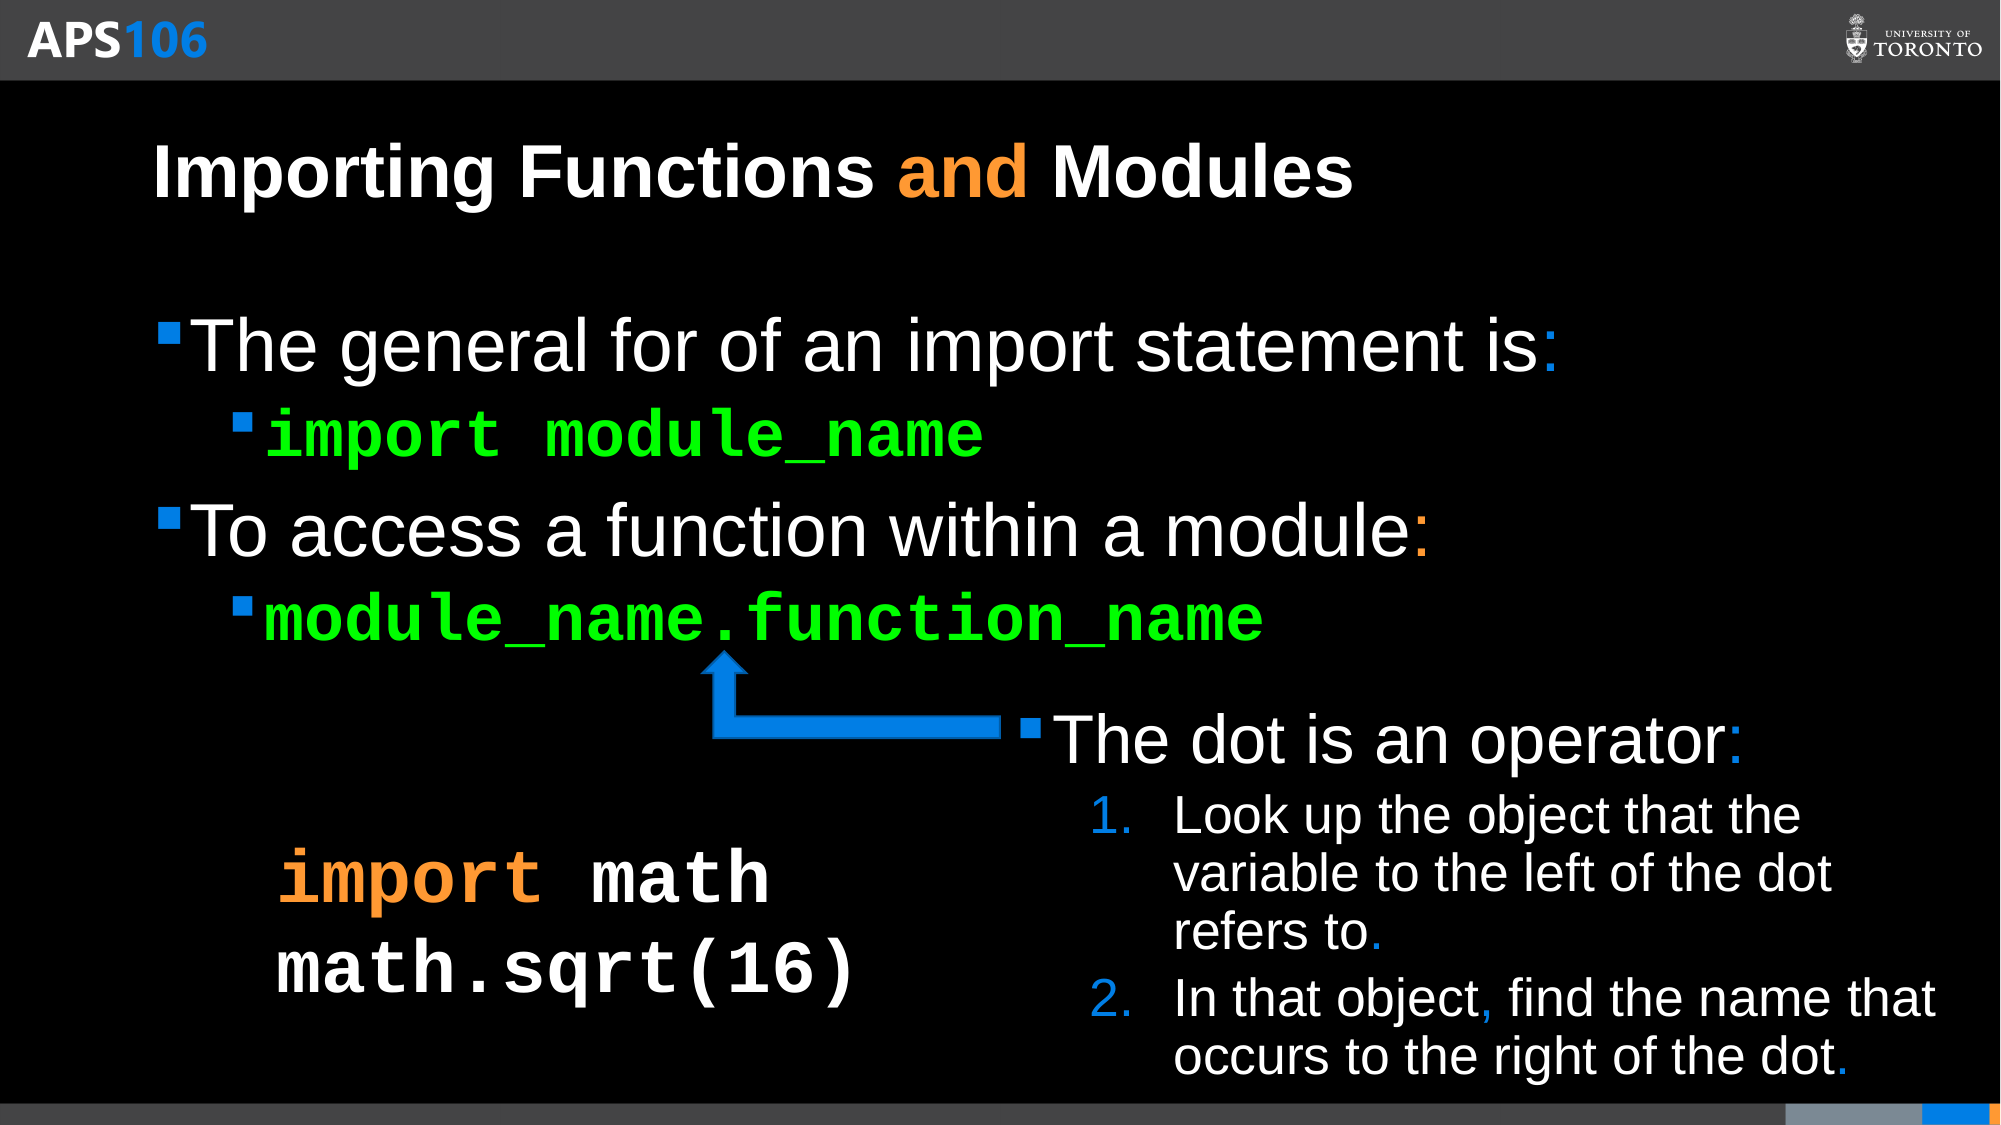

# Importing Functions and Modules
The general for of an import statement is:
import module_name
To access a function within a module:
module_name.function_name

The dot is an operator:
Look up the object that the variable to the left of the dot refers to.
In that object, find the name that occurs to the right of the dot.

import math
math.sqrt(16)